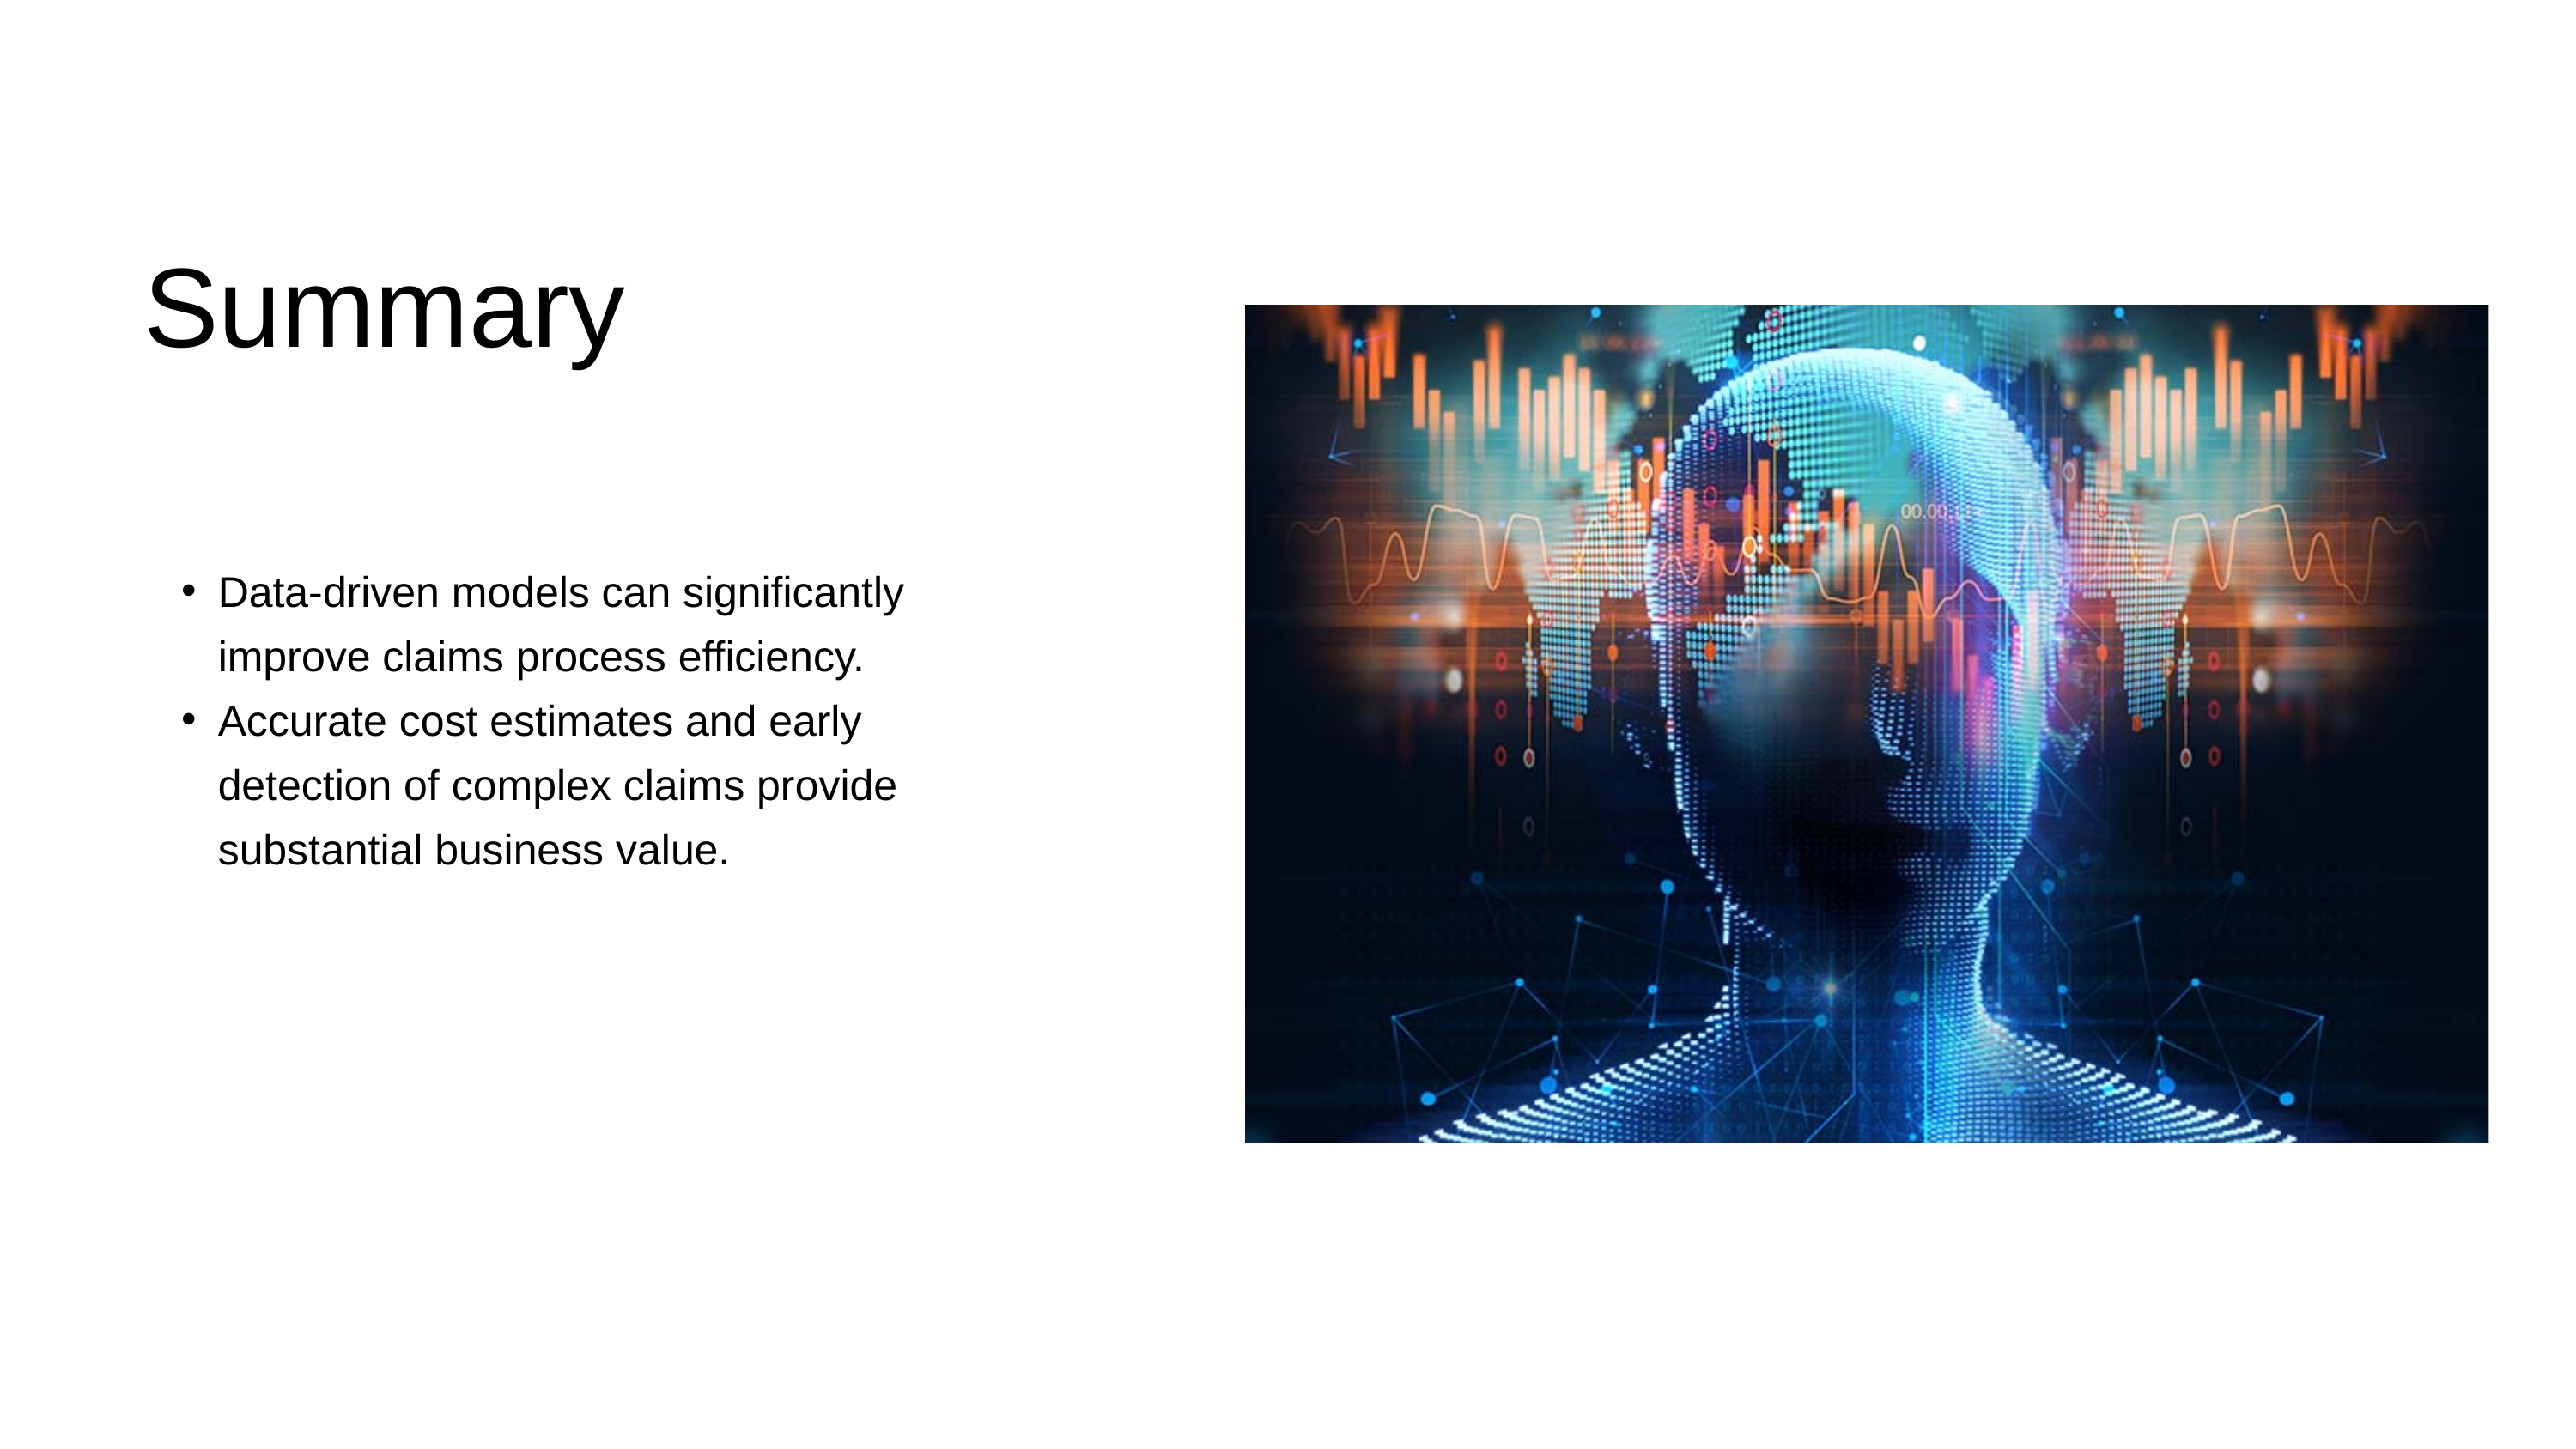

Summary

Data-driven models can significantly improve claims process efficiency.
Accurate cost estimates and early detection of complex claims provide substantial business value.